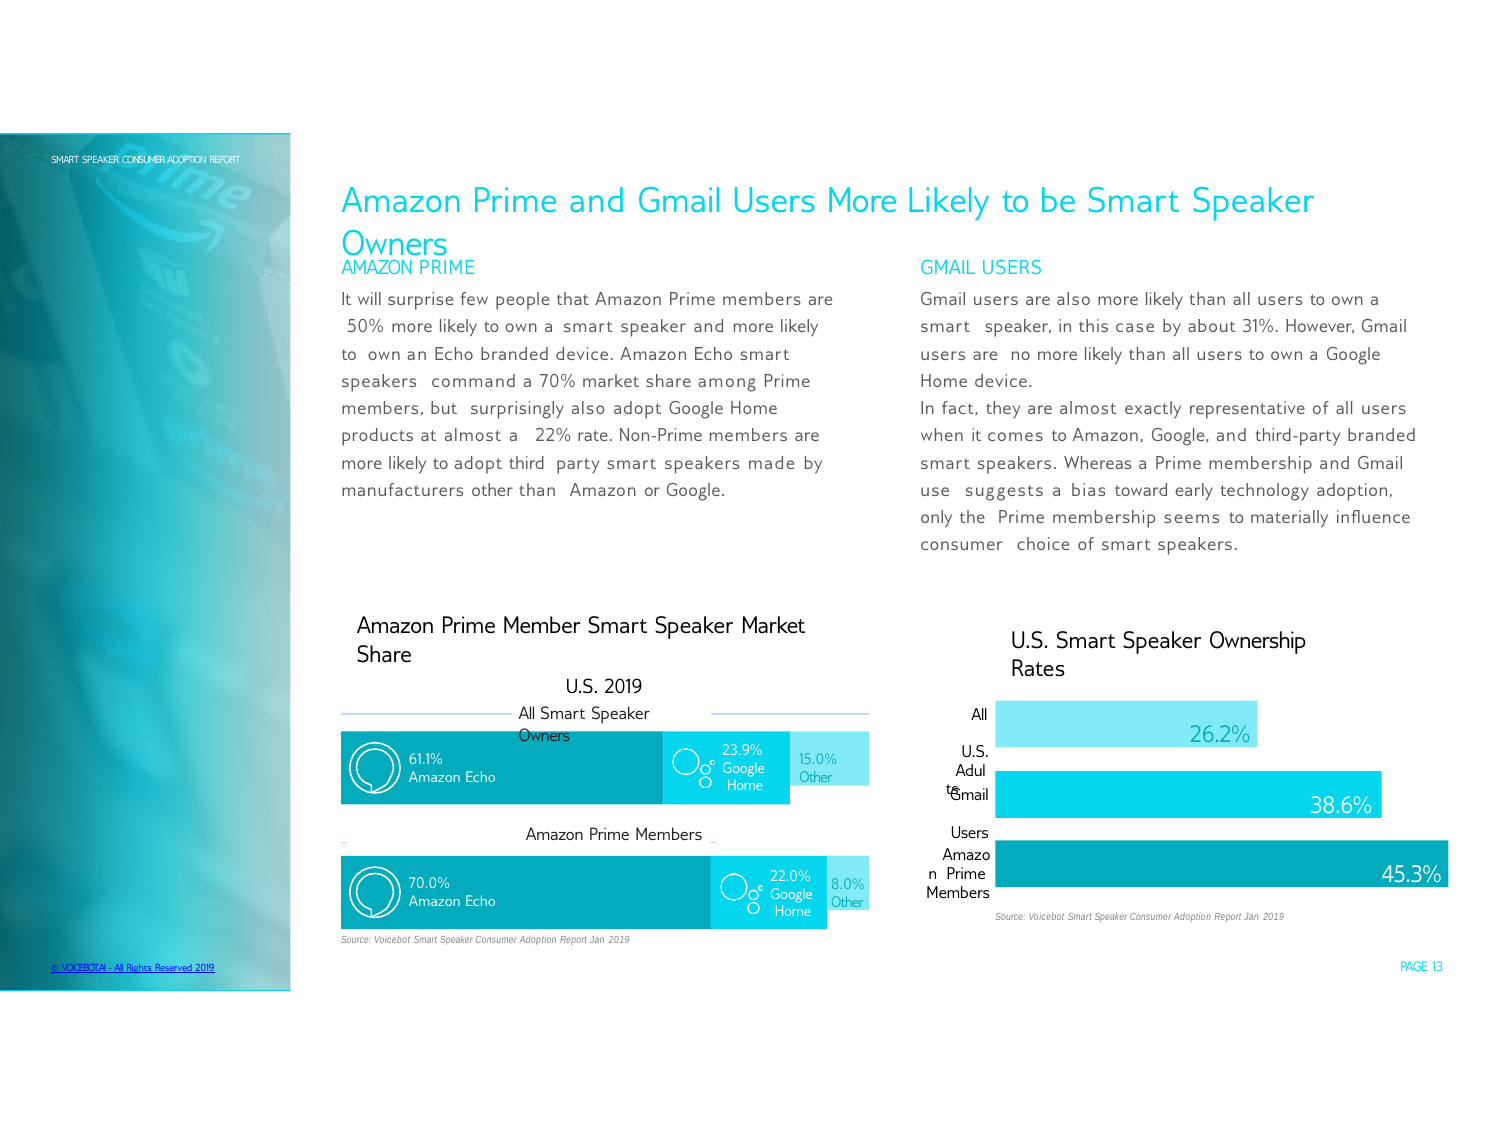

SMART SPEAKER CONSUMER ADOPTION REPORT
# Amazon Prime and Gmail Users More Likely to be Smart Speaker Owners
AMAZON PRIME
It will surprise few people that Amazon Prime members are  50% more likely to own a smart speaker and more likely to  own an Echo branded device. Amazon Echo smart speakers  command a 70% market share among Prime members, but  surprisingly also adopt Google Home products at almost a  22% rate. Non-Prime members are more likely to adopt third  party smart speakers made by manufacturers other than  Amazon or Google.
GMAIL USERS
Gmail users are also more likely than all users to own a smart  speaker, in this case by about 31%. However, Gmail users are  no more likely than all users to own a Google Home device.
In fact, they are almost exactly representative of all users  when it comes to Amazon, Google, and third-party branded  smart speakers. Whereas a Prime membership and Gmail use  suggests a bias toward early technology adoption, only the  Prime membership seems to materially influence consumer  choice of smart speakers.
Amazon Prime Member Smart Speaker Market Share
U.S. 2019
U.S. Smart Speaker Ownership Rates
All Smart Speaker Owners
26.2%
All  U.S.
Adults

15.0%
Other
23.9%
Google  Home

61.1%
Amazon Echo

38.6%
Gmail  Users
 	 Amazon Prime Members
45.3%
Amazon  Prime  Members

8.0%
Other
22.0%
Google  Home

70.0%
Amazon Echo

Source: Voicebot Smart Speaker Consumer Adoption Report Jan 2019
Source: Voicebot Smart Speaker Consumer Adoption Report Jan 2019
PAGE 13
© VOICEBOT.AI - All Rights Reserved 2019